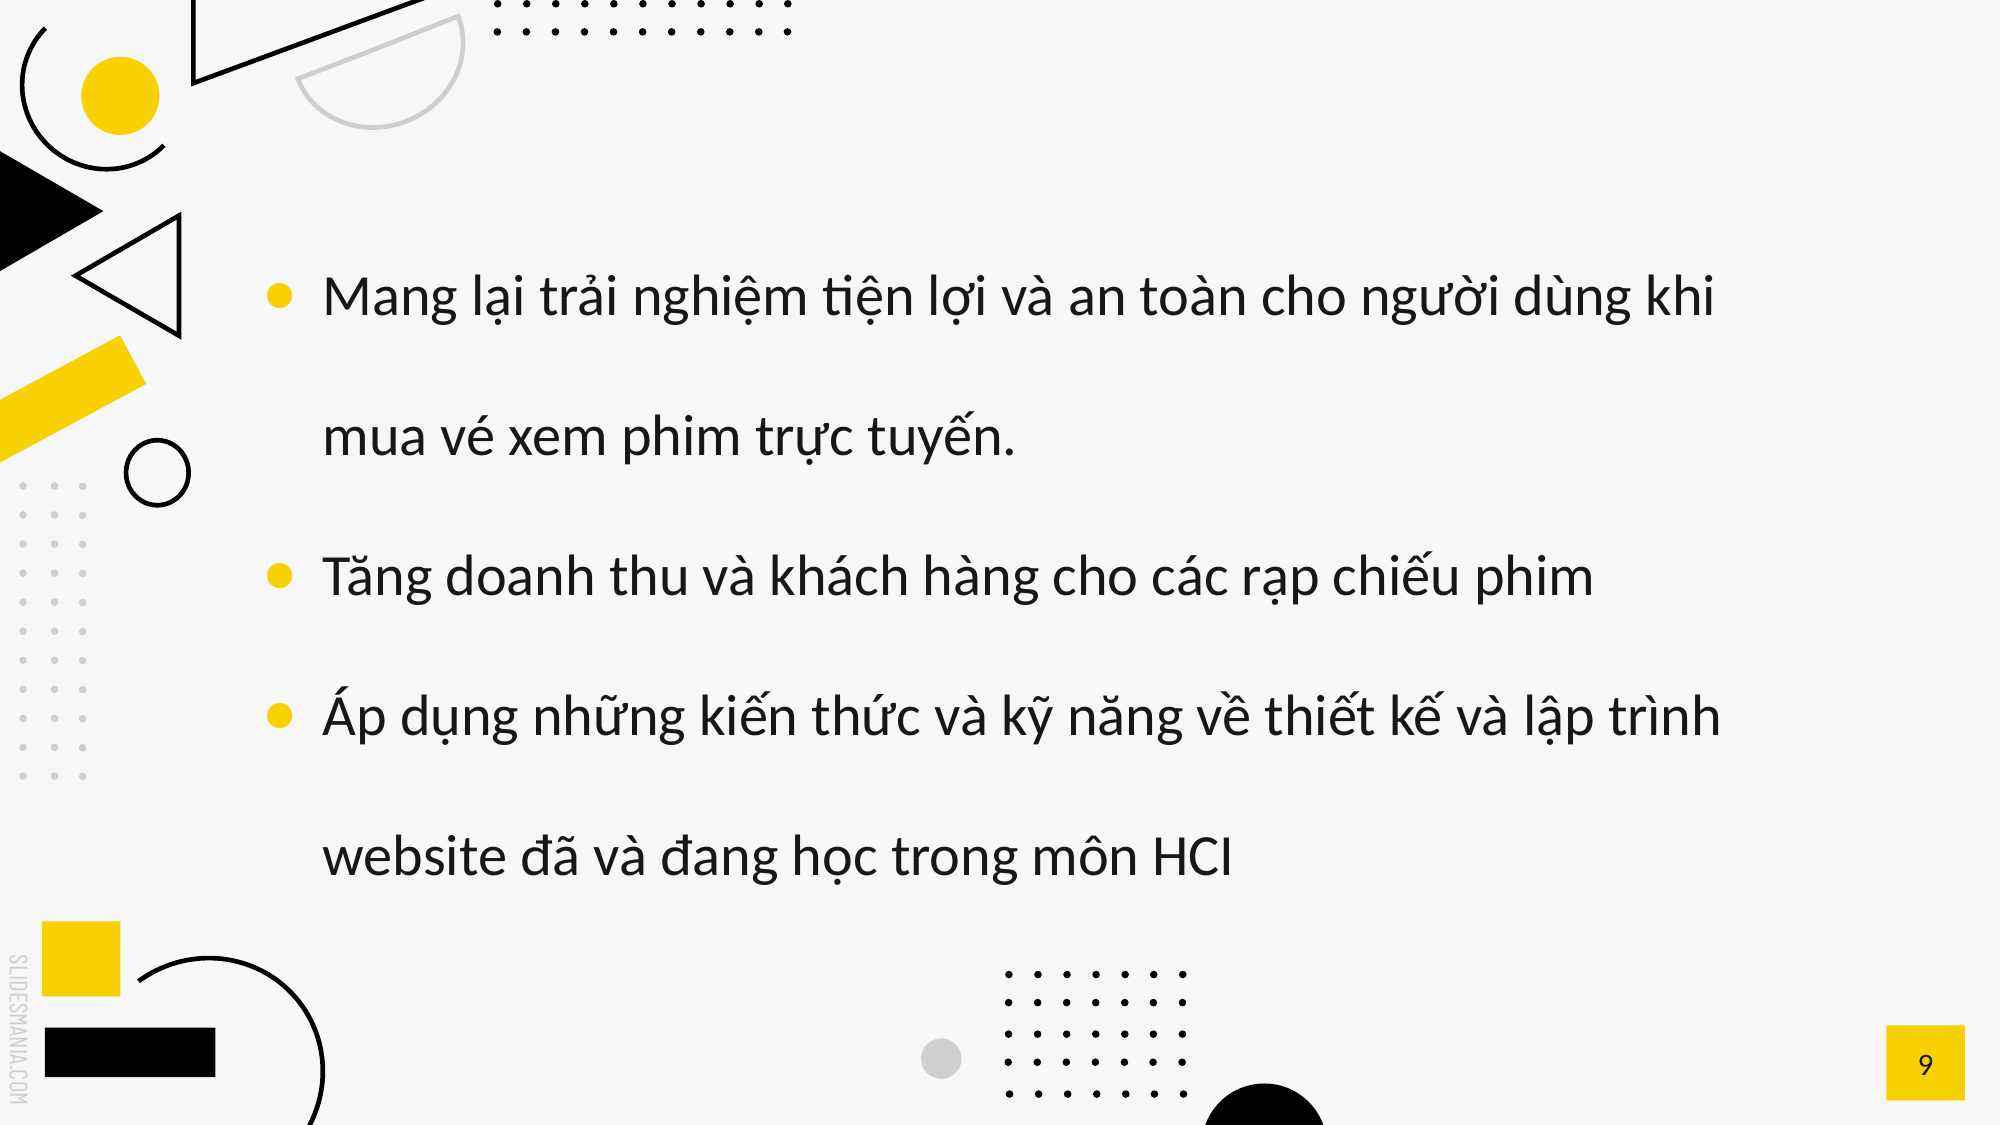

Mang lại trải nghiệm tiện lợi và an toàn cho người dùng khi mua vé xem phim trực tuyến.
Tăng doanh thu và khách hàng cho các rạp chiếu phim
Áp dụng những kiến thức và kỹ năng về thiết kế và lập trình website đã và đang học trong môn HCI
9